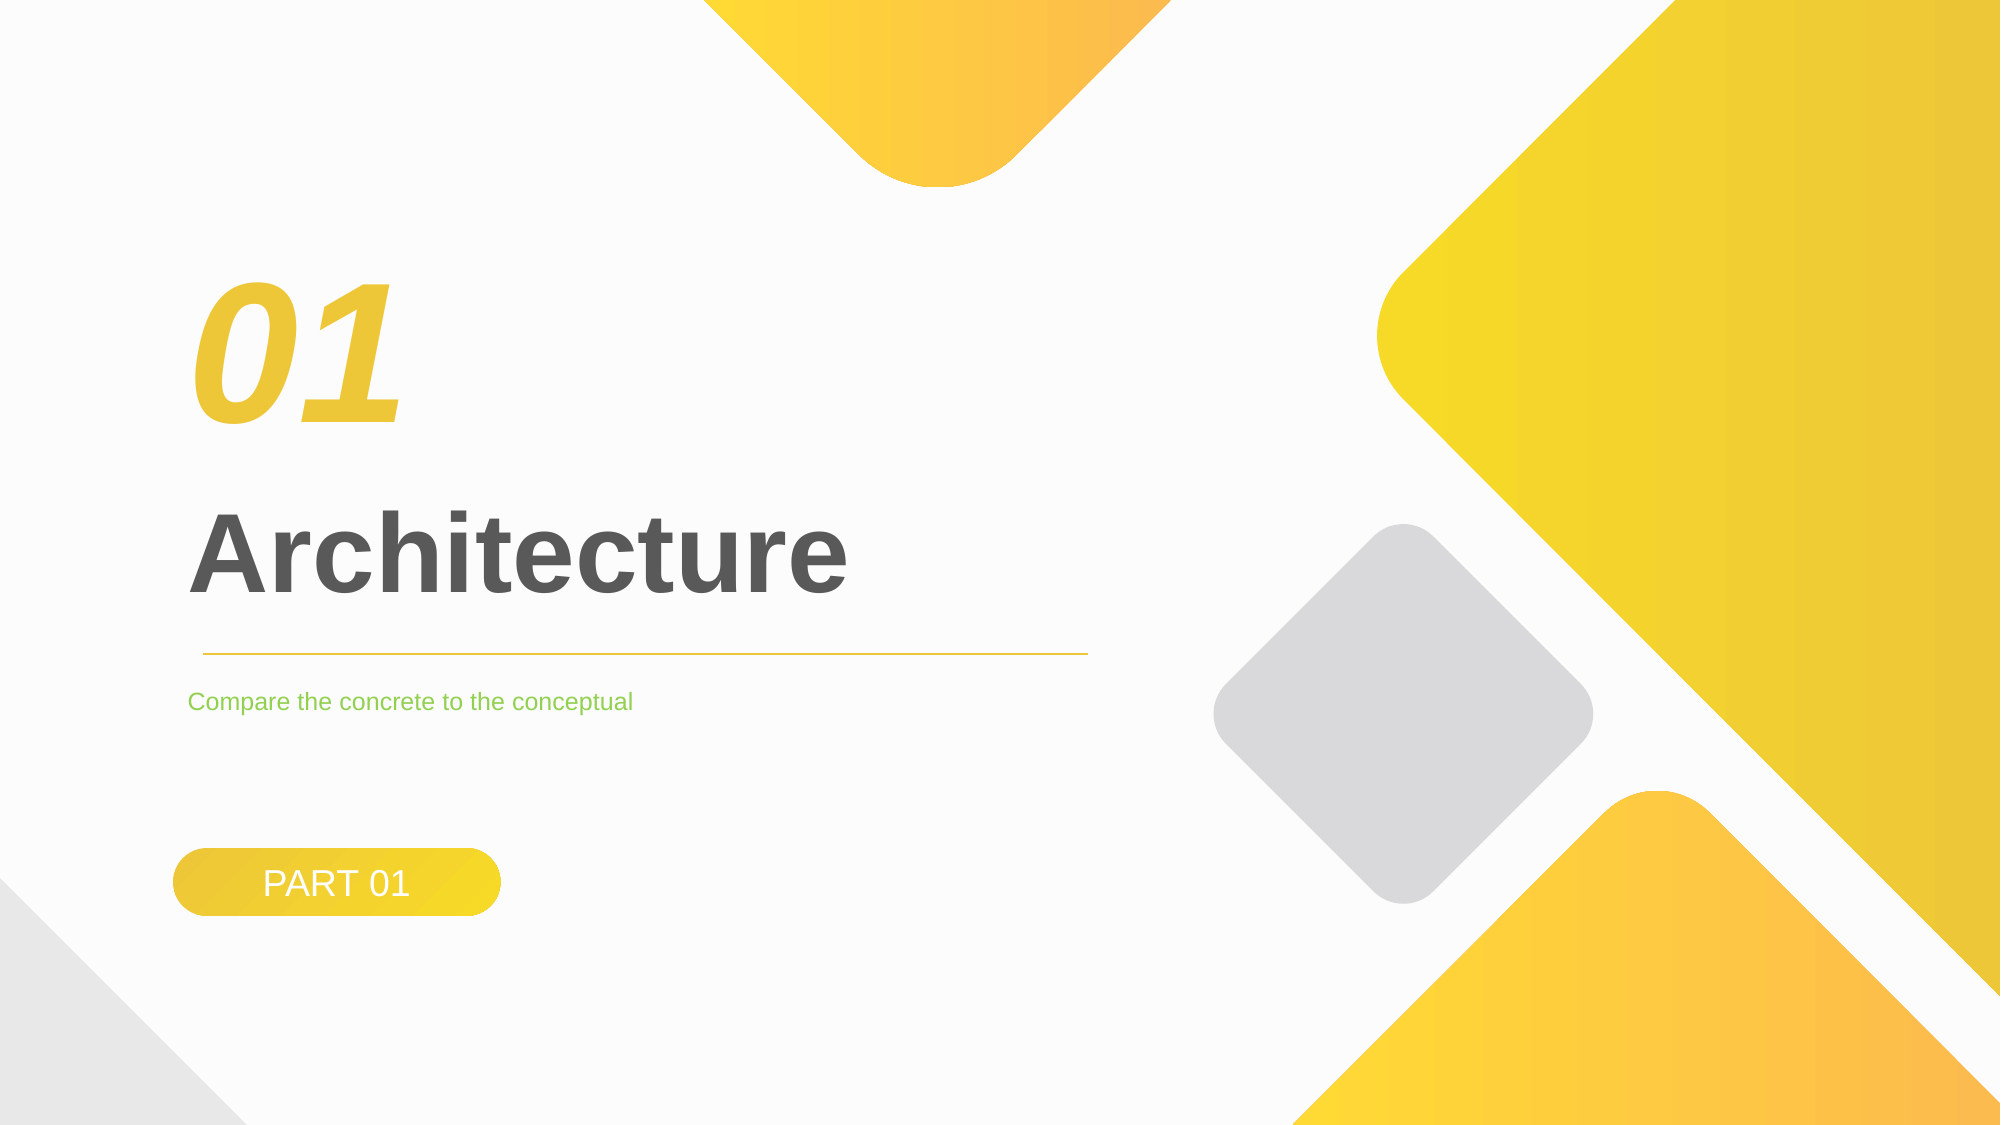

01
Architecture
Compare the concrete to the conceptual
PART 01